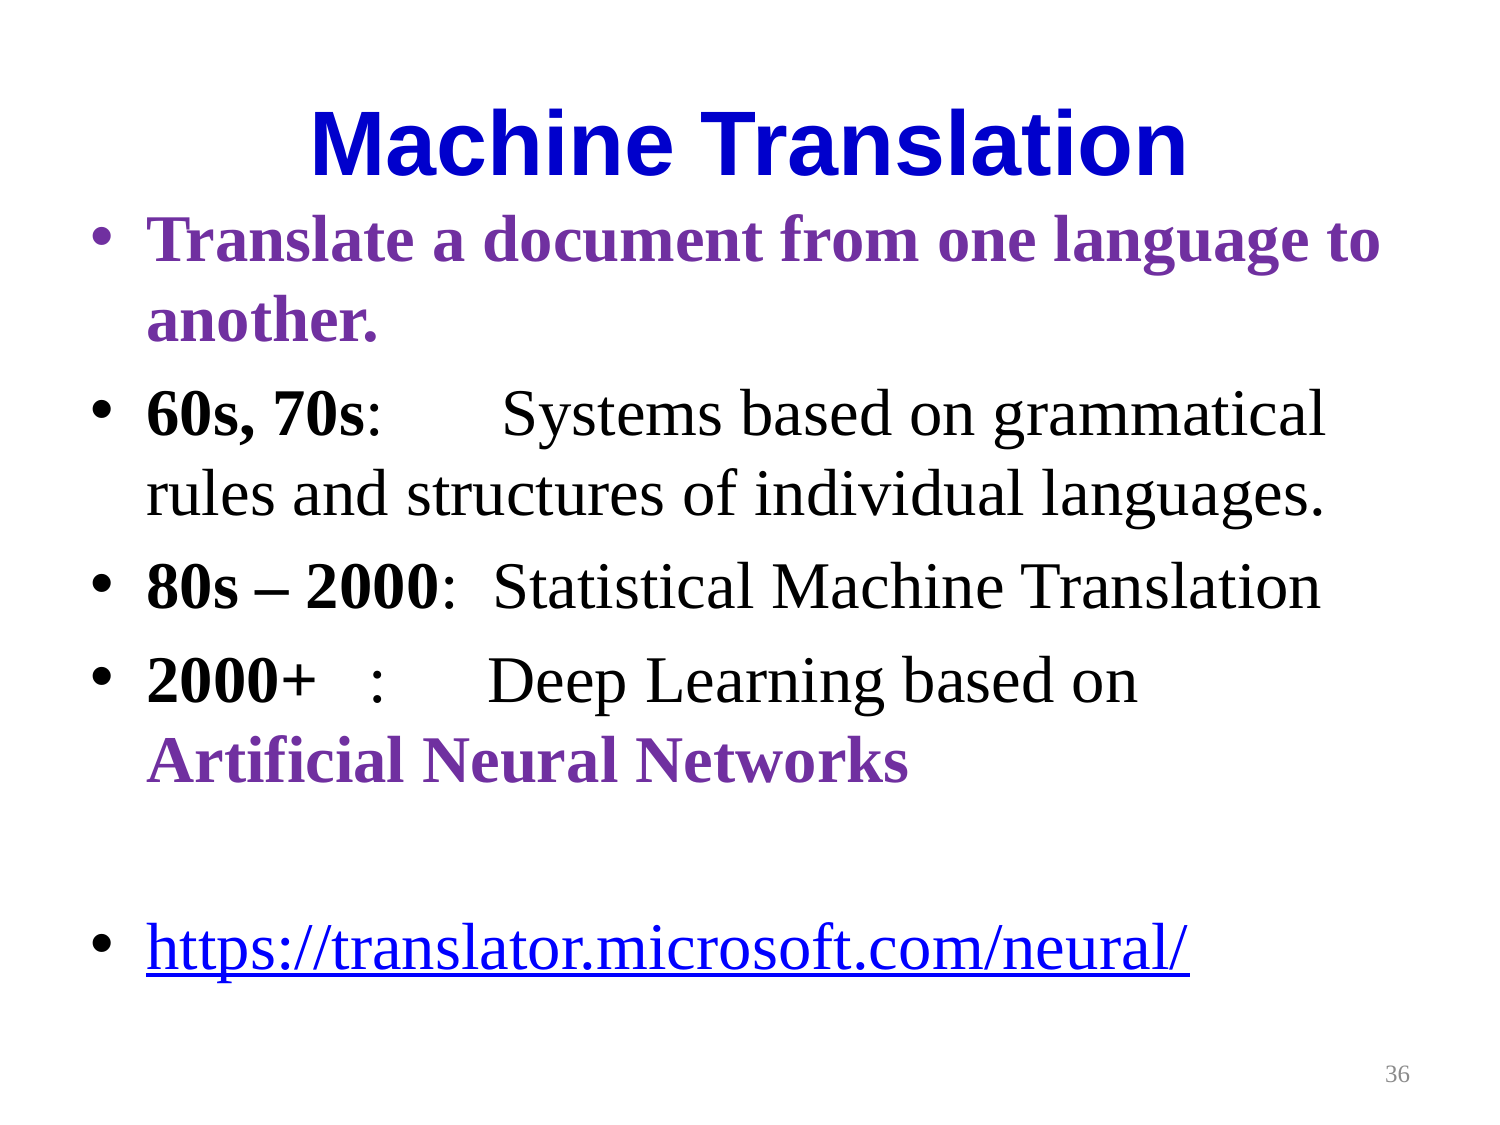

# Machine Translation
Translate a document from one language to another.
60s, 70s:       Systems based on grammatical rules and structures of individual languages.
80s – 2000:  Statistical Machine Translation
2000+   :      Deep Learning based on Artificial Neural Networks

https://translator.microsoft.com/neural/

36